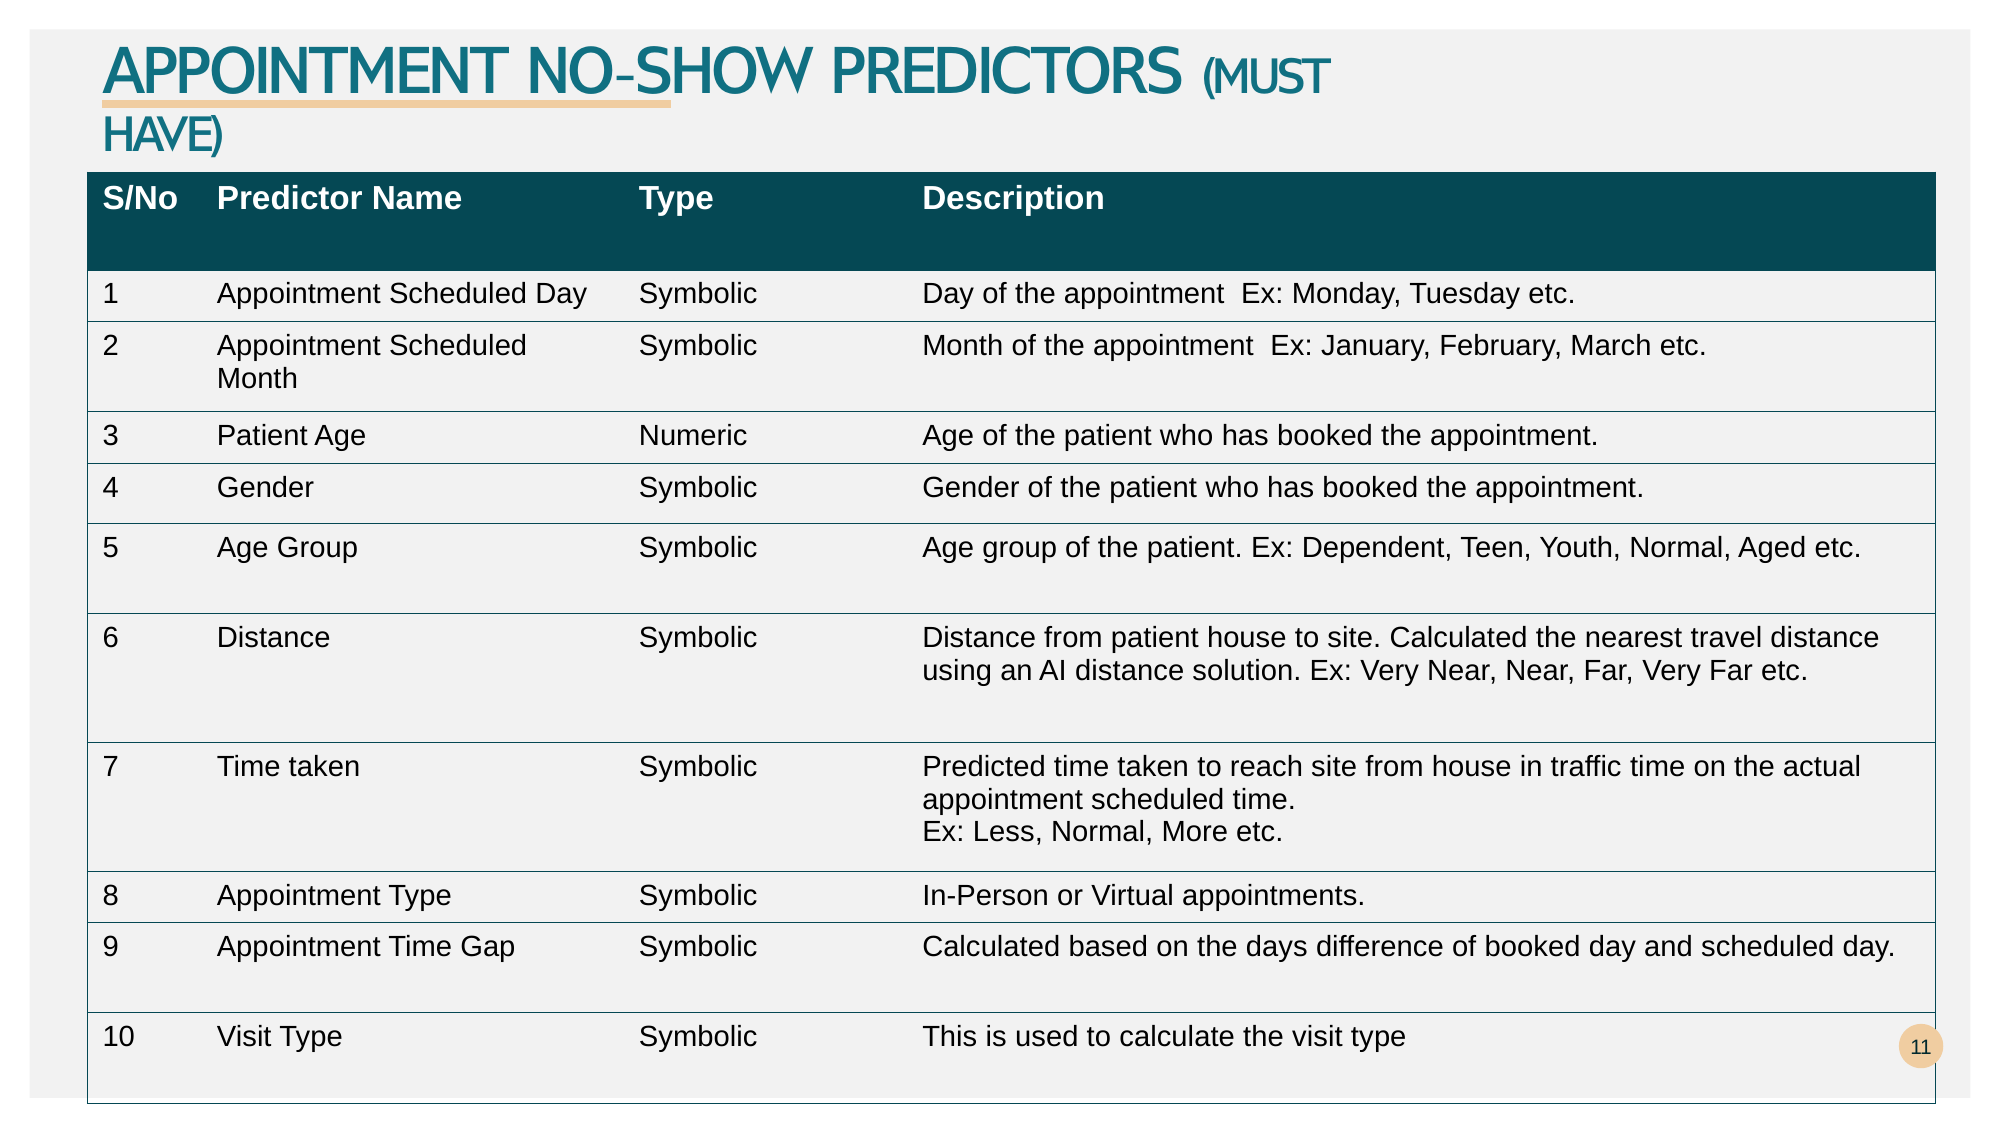

# Appointment No-Show predictors (Must Have)

| S/No | Predictor Name | Type | Description |
| --- | --- | --- | --- |
| 1 | Appointment Scheduled Day | Symbolic | Day of the appointment Ex: Monday, Tuesday etc. |
| 2 | Appointment Scheduled Month | Symbolic | Month of the appointment Ex: January, February, March etc. |
| 3 | Patient Age | Numeric | Age of the patient who has booked the appointment. |
| 4 | Gender | Symbolic | Gender of the patient who has booked the appointment. |
| 5 | Age Group | Symbolic | Age group of the patient. Ex: Dependent, Teen, Youth, Normal, Aged etc. |
| 6 | Distance | Symbolic | Distance from patient house to site. Calculated the nearest travel distance using an AI distance solution. Ex: Very Near, Near, Far, Very Far etc. |
| 7 | Time taken | Symbolic | Predicted time taken to reach site from house in traffic time on the actual appointment scheduled time. Ex: Less, Normal, More etc. |
| 8 | Appointment Type | Symbolic | In-Person or Virtual appointments. |
| 9 | Appointment Time Gap | Symbolic | Calculated based on the days difference of booked day and scheduled day. |
| 10 | Visit Type | Symbolic | This is used to calculate the visit type |
11